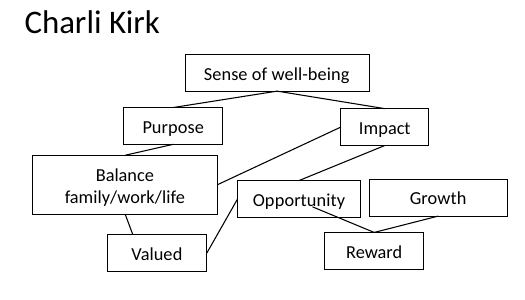

# Charli Kirk
Sense of well-being
Purpose
Impact
Balance family/work/life
Growth
Reward
Opportunity
Valued